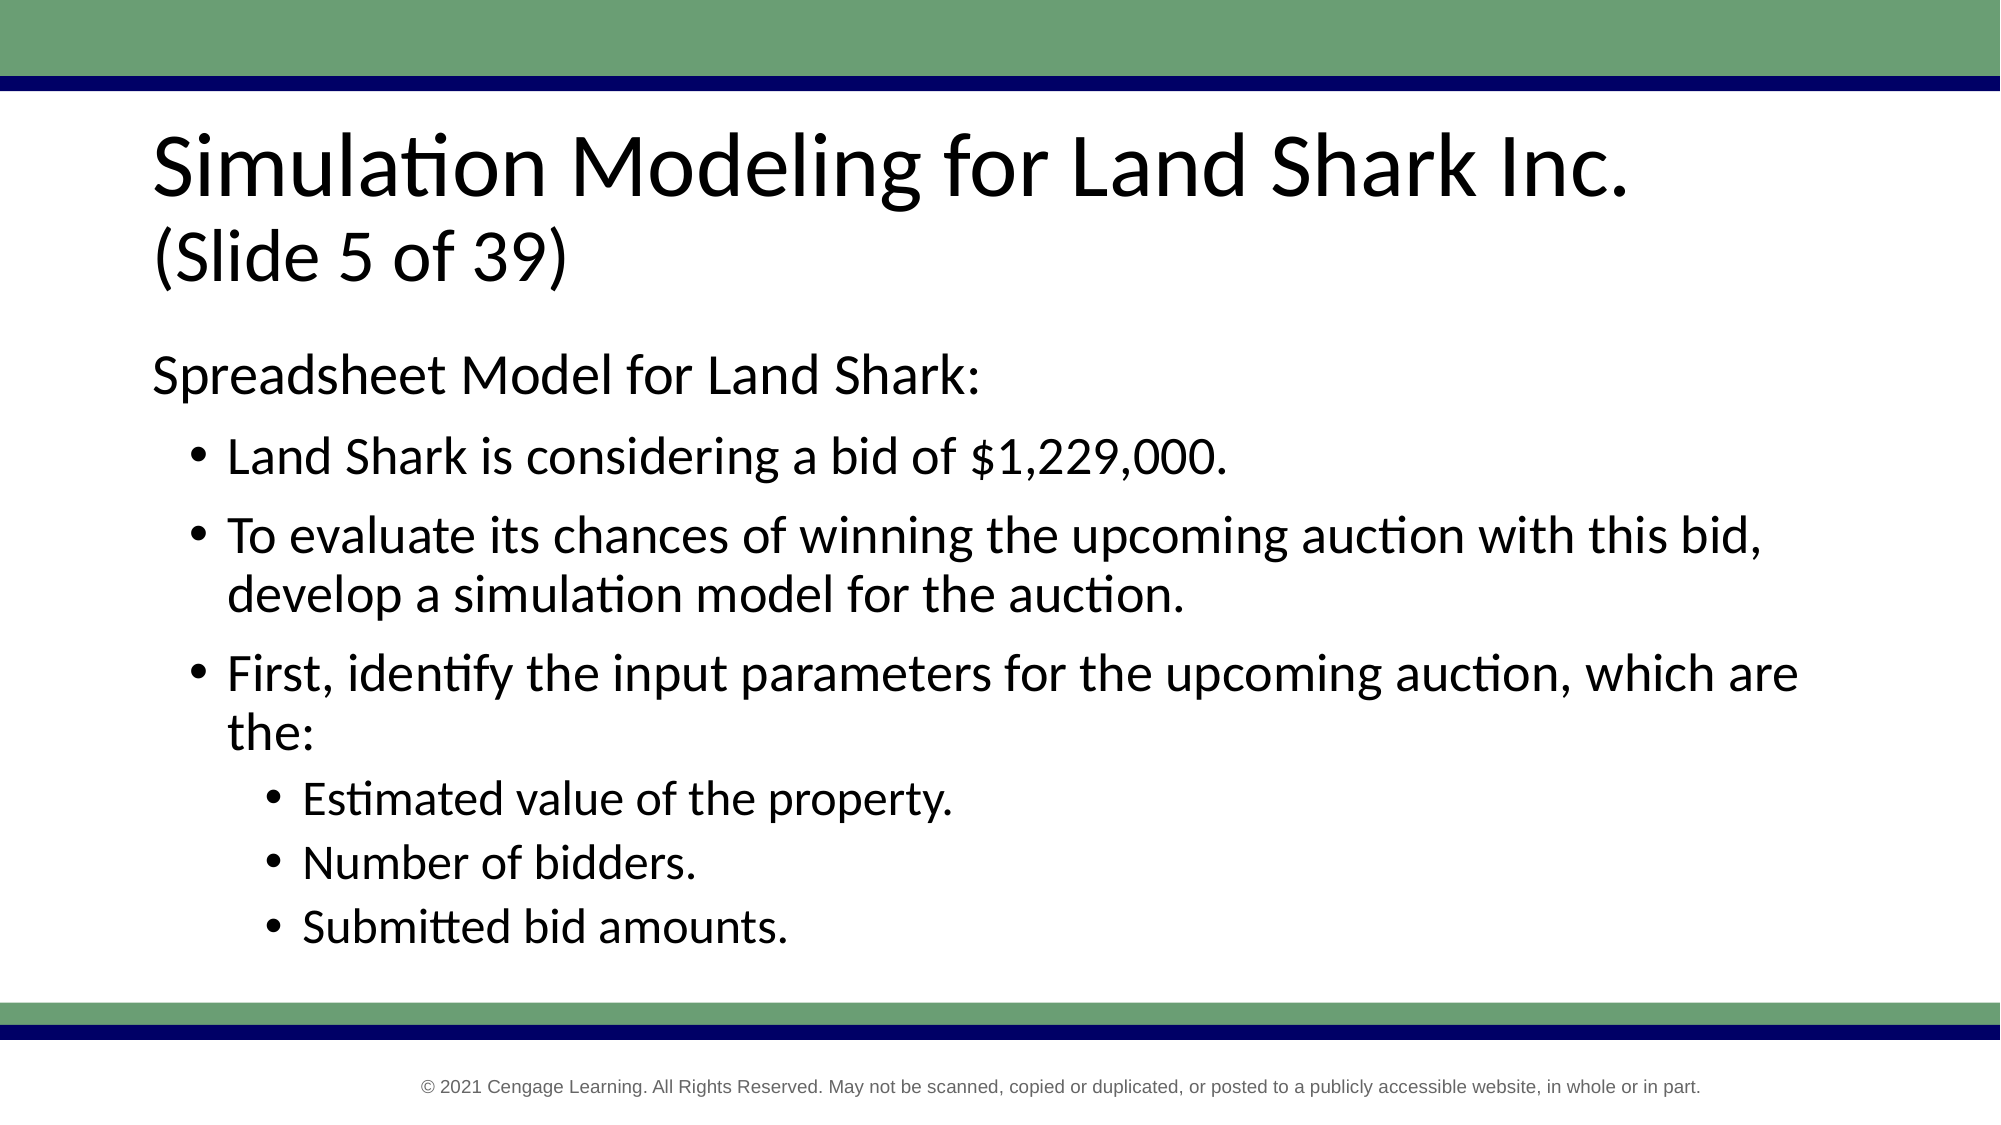

# Simulation Modeling for Land Shark Inc. (Slide 5 of 39)
Spreadsheet Model for Land Shark:
Land Shark is considering a bid of $1,229,000.
To evaluate its chances of winning the upcoming auction with this bid, develop a simulation model for the auction.
First, identify the input parameters for the upcoming auction, which are the:
Estimated value of the property.
Number of bidders.
Submitted bid amounts.